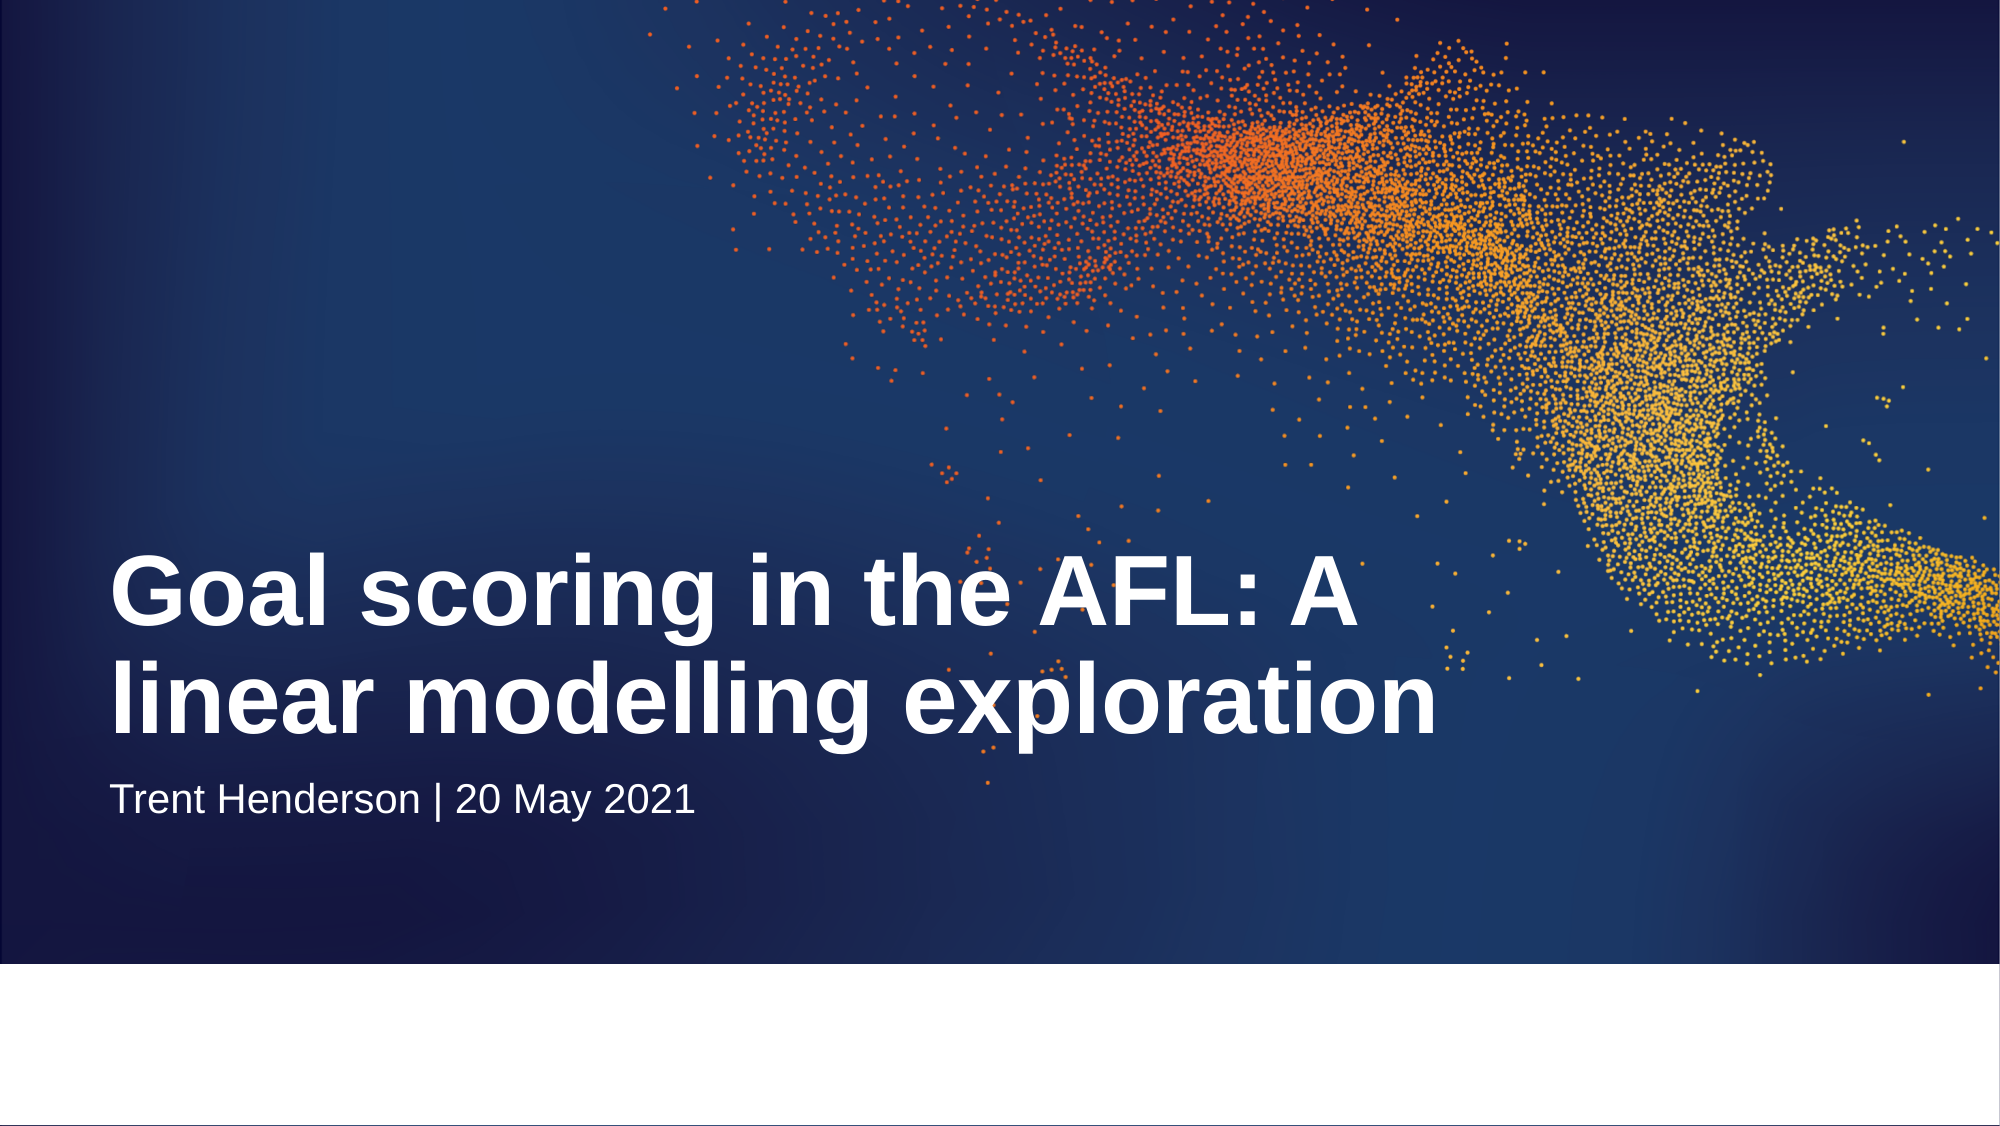

Goal scoring in the AFL: A linear modelling exploration
Trent Henderson | 20 May 2021